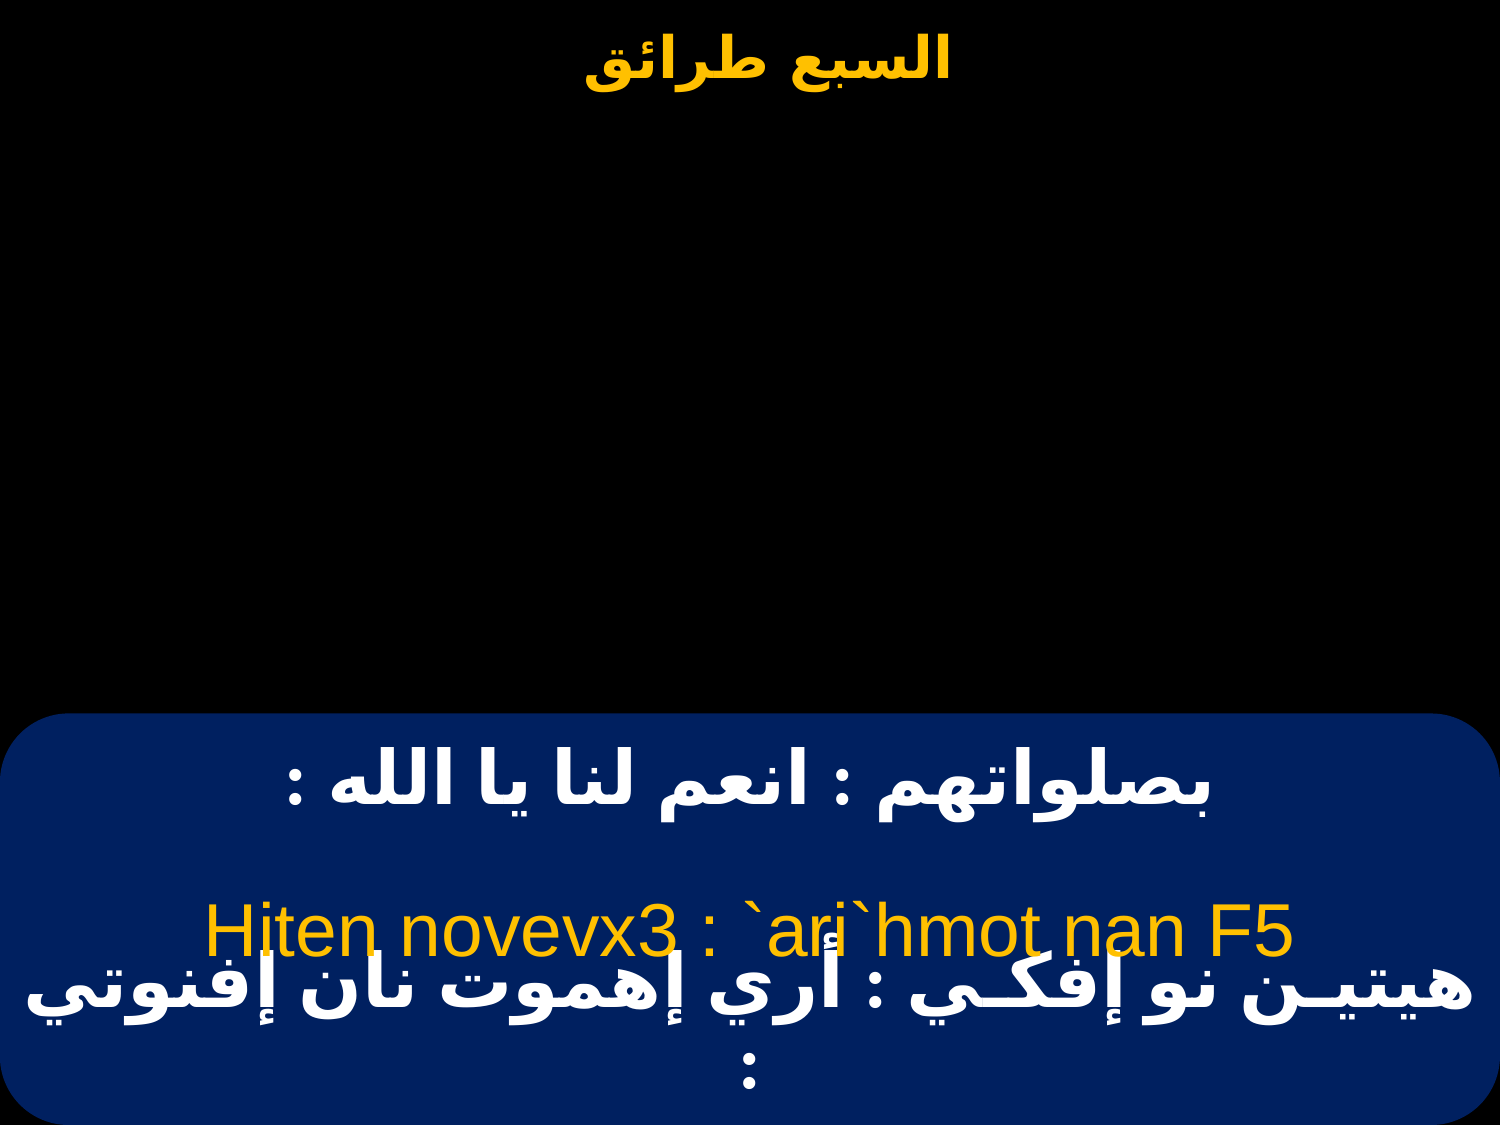

# بصلواتهم : انعم لنا يا الله :
Hiten novevx3 : `ari`hmot nan F5
هيتيـن نو إفكـي : أري إهموت نان إفنوتي :